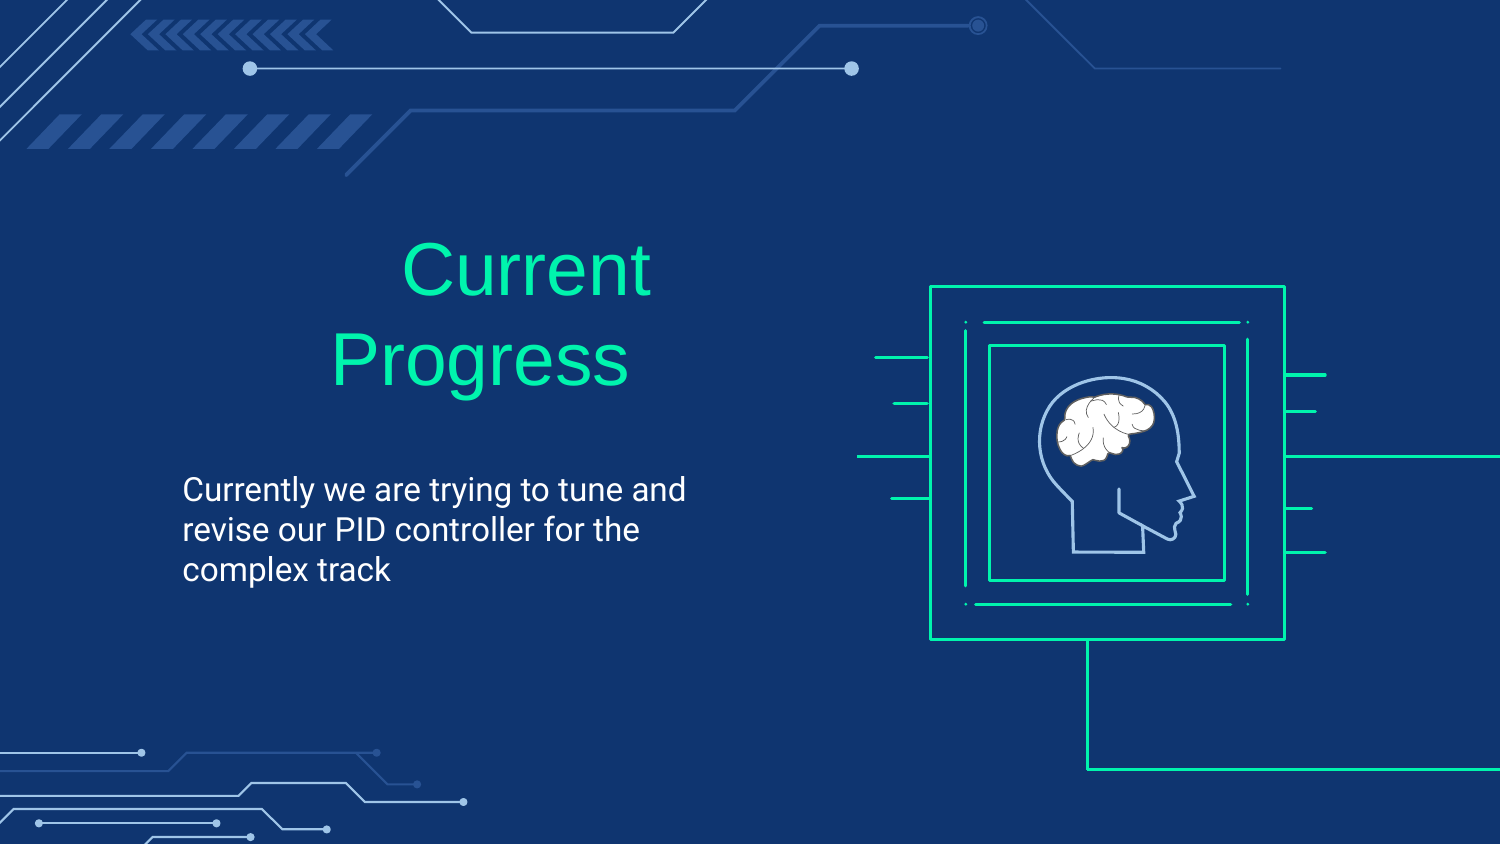

# Current Progress

Currently we are trying to tune and revise our PID controller for the complex track